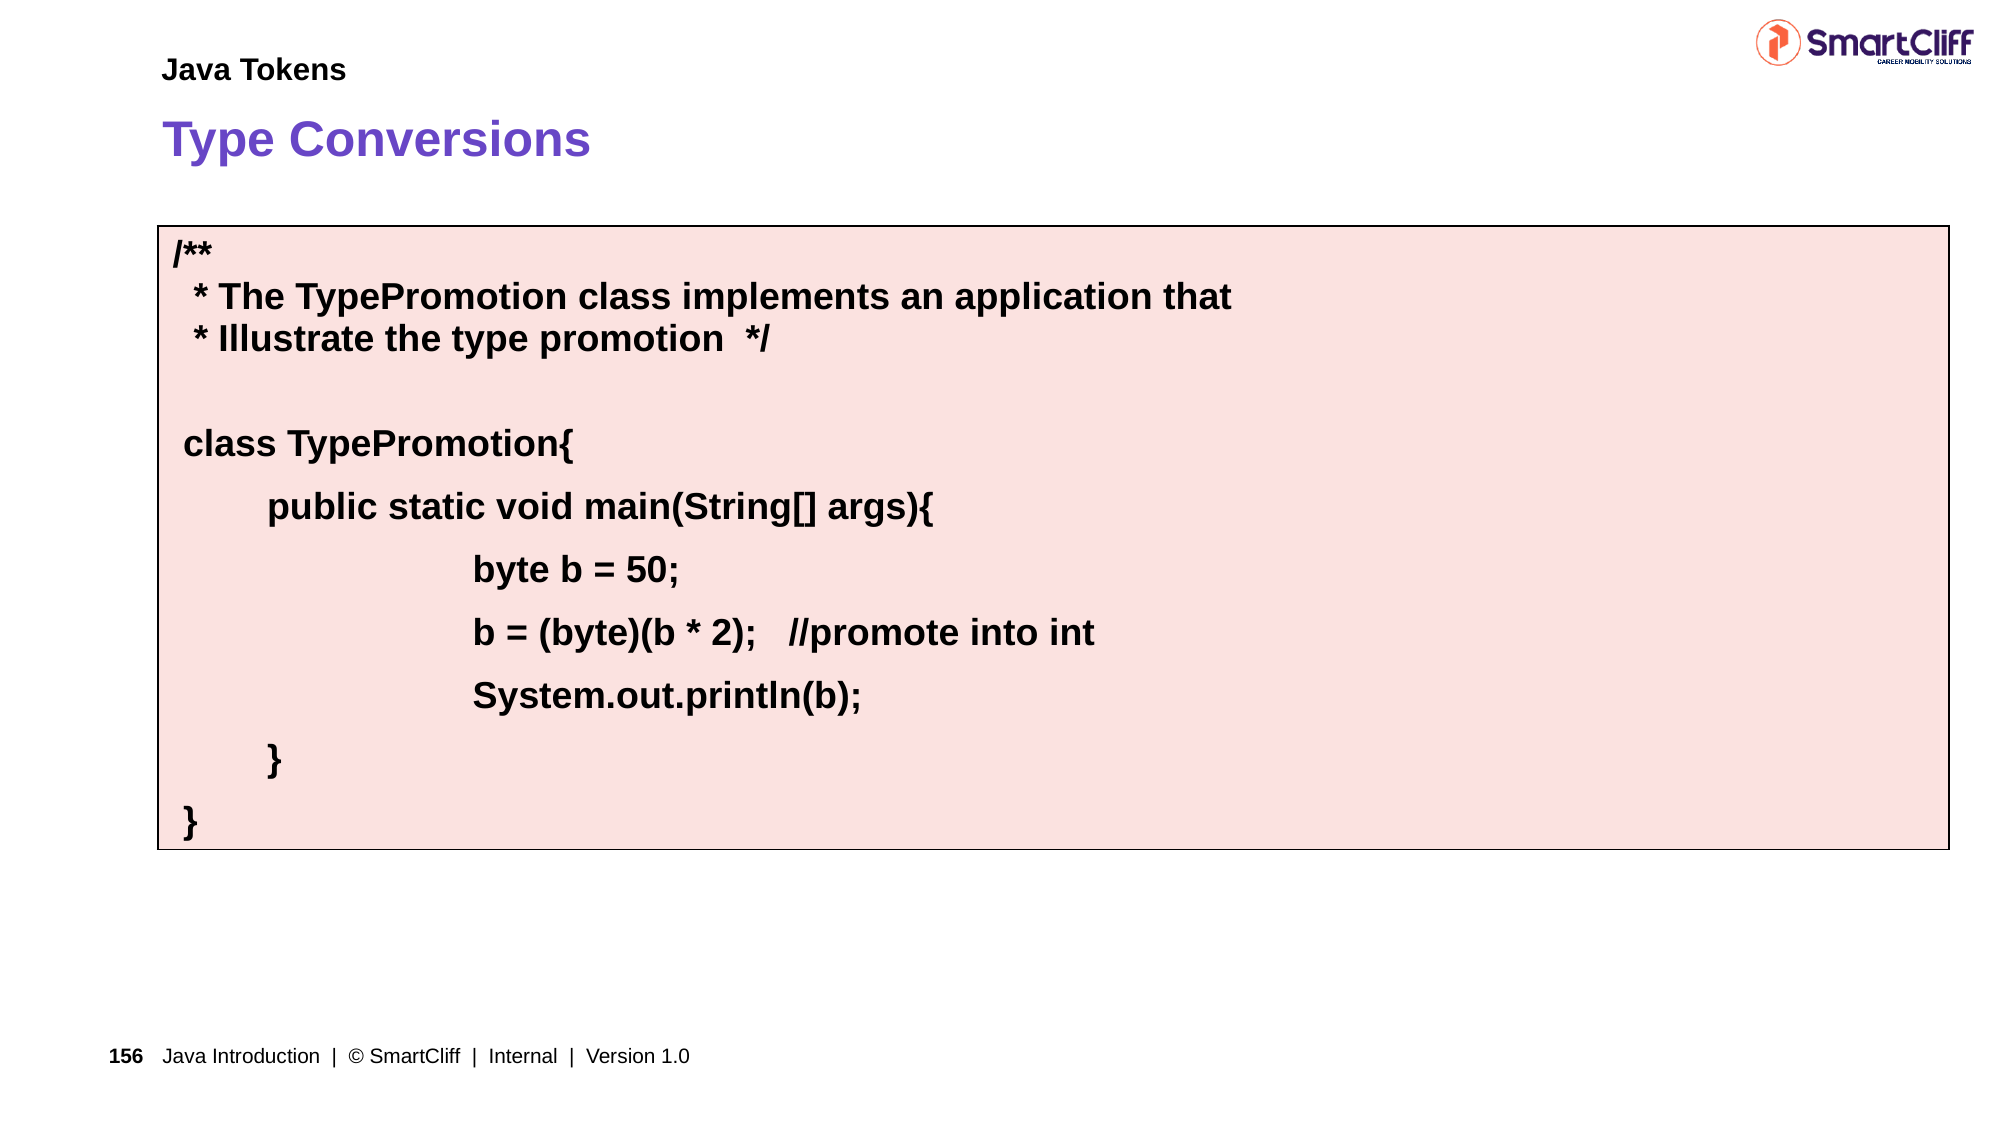

Java Tokens
# Type Conversions
| /\*\*   \* The TypePromotion class implements an application that  \* Illustrate the type promotion \*/ class TypePromotion{       public static void main(String[] args){          byte b = 50; b = (byte)(b \* 2); //promote into int System.out.println(b);   } } |
| --- |
Java Introduction  |  © SmartCliff  |  Internal  |  Version 1.0
156